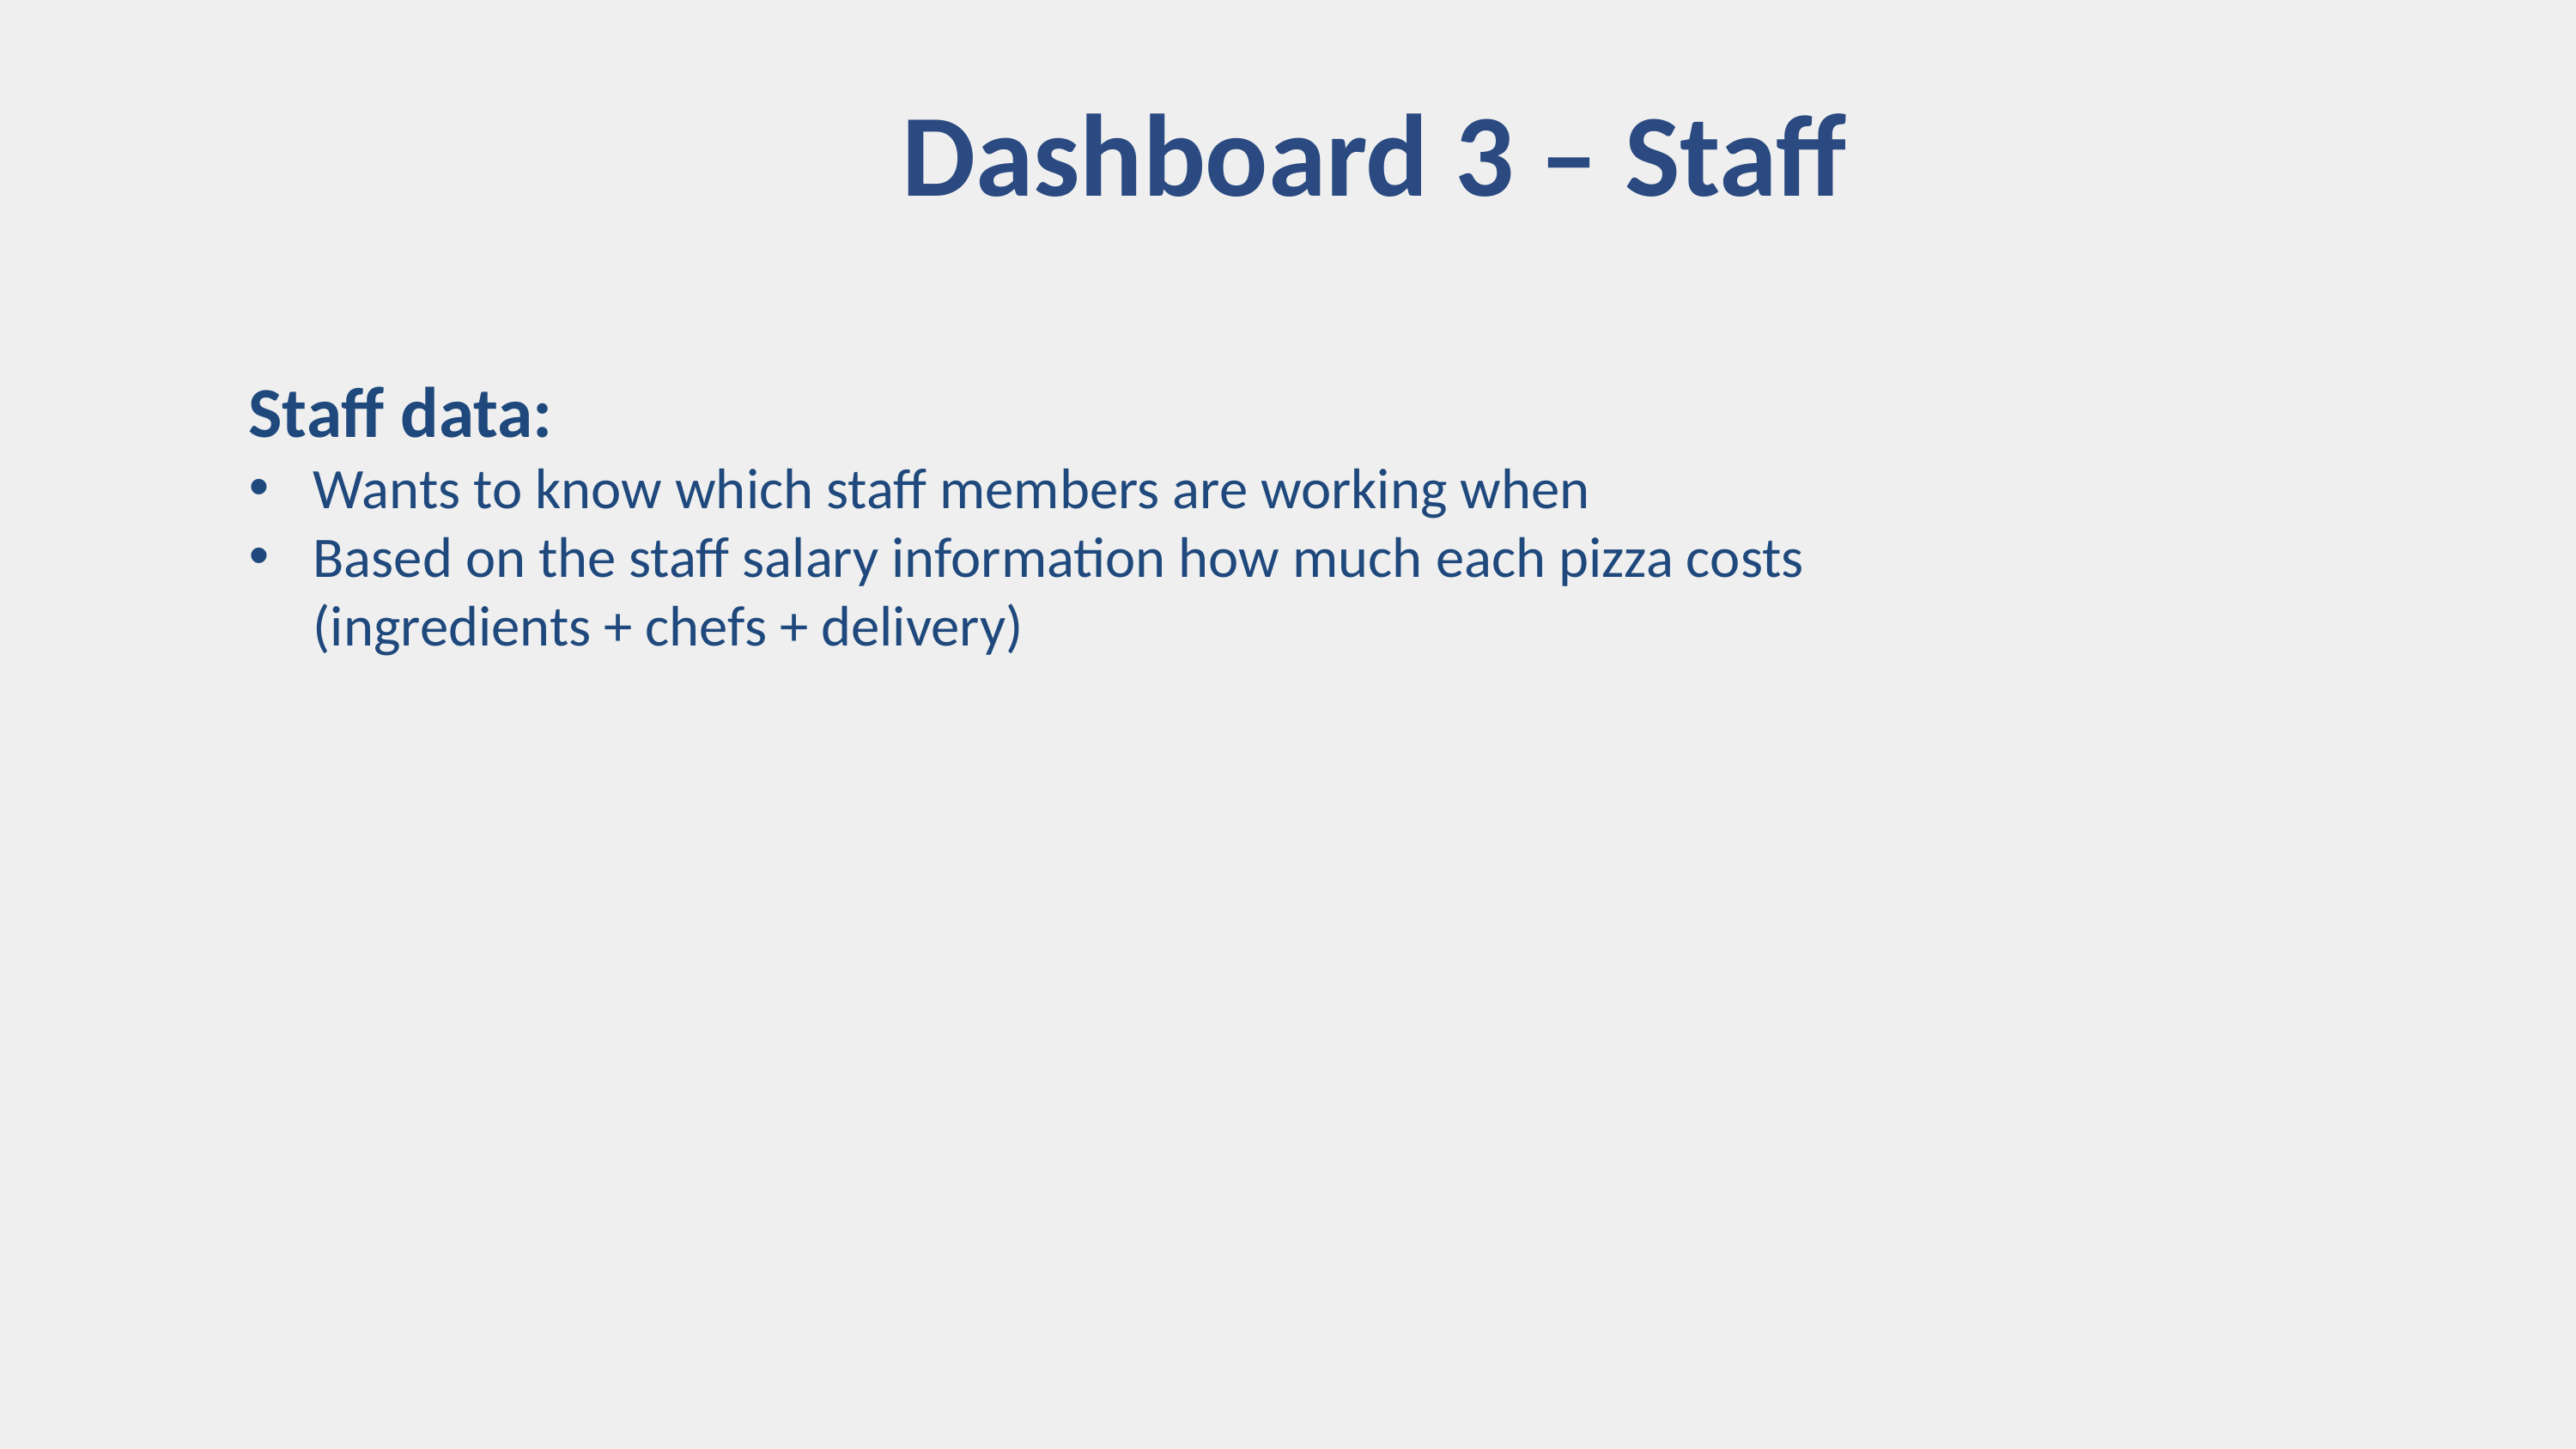

# Dashboard 3 – Staff
Staff data:
Wants to know which staff members are working when
Based on the staff salary information how much each pizza costs (ingredients + chefs + delivery)